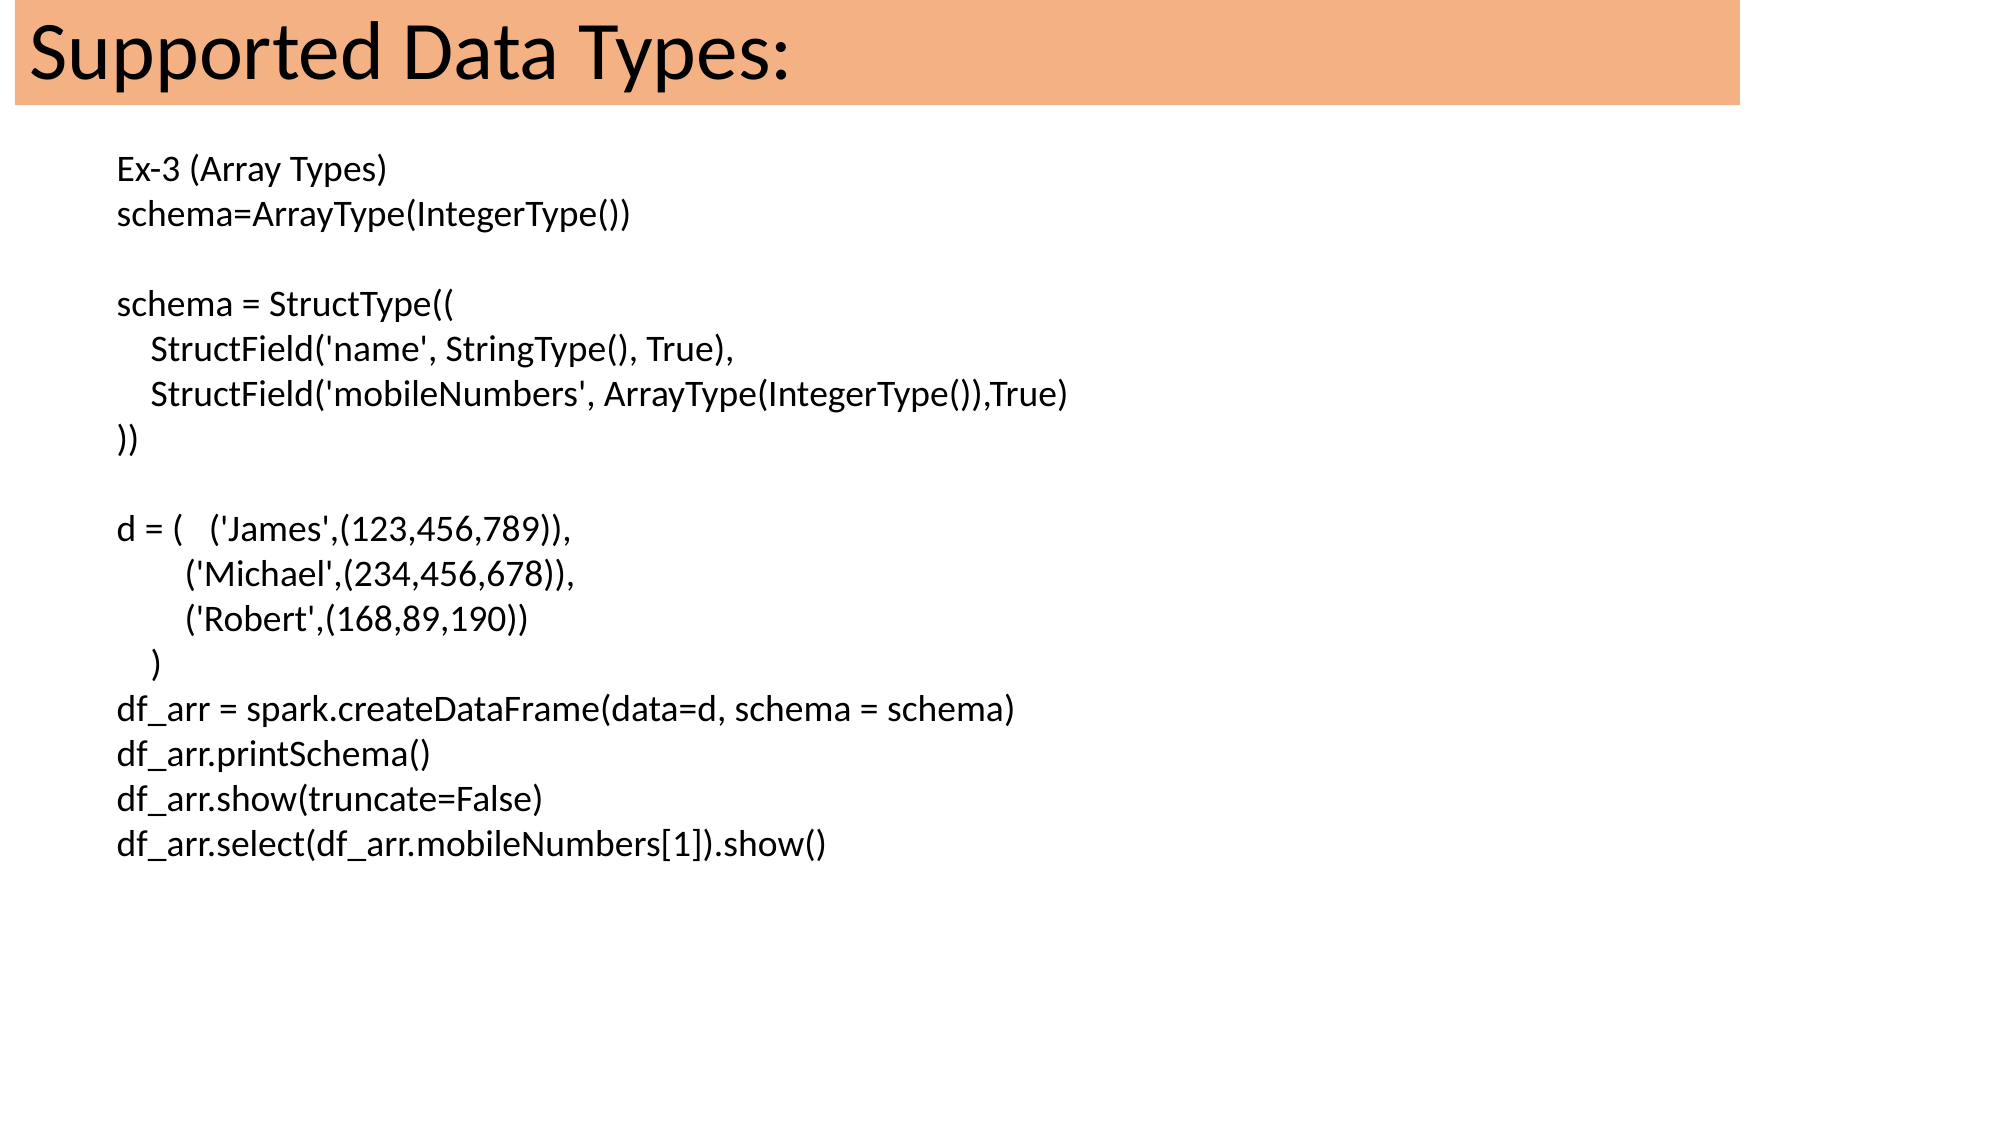

# Supported Data Types:
Ex-3 (Array Types)
schema=ArrayType(IntegerType())

schema = StructType((
    StructField('name', StringType(), True),
    StructField('mobileNumbers', ArrayType(IntegerType()),True)
))

d = (   ('James',(123,456,789)),
        ('Michael',(234,456,678)),
        ('Robert',(168,89,190))
    )
df_arr = spark.createDataFrame(data=d, schema = schema)
df_arr.printSchema()
df_arr.show(truncate=False)
df_arr.select(df_arr.mobileNumbers[1]).show()